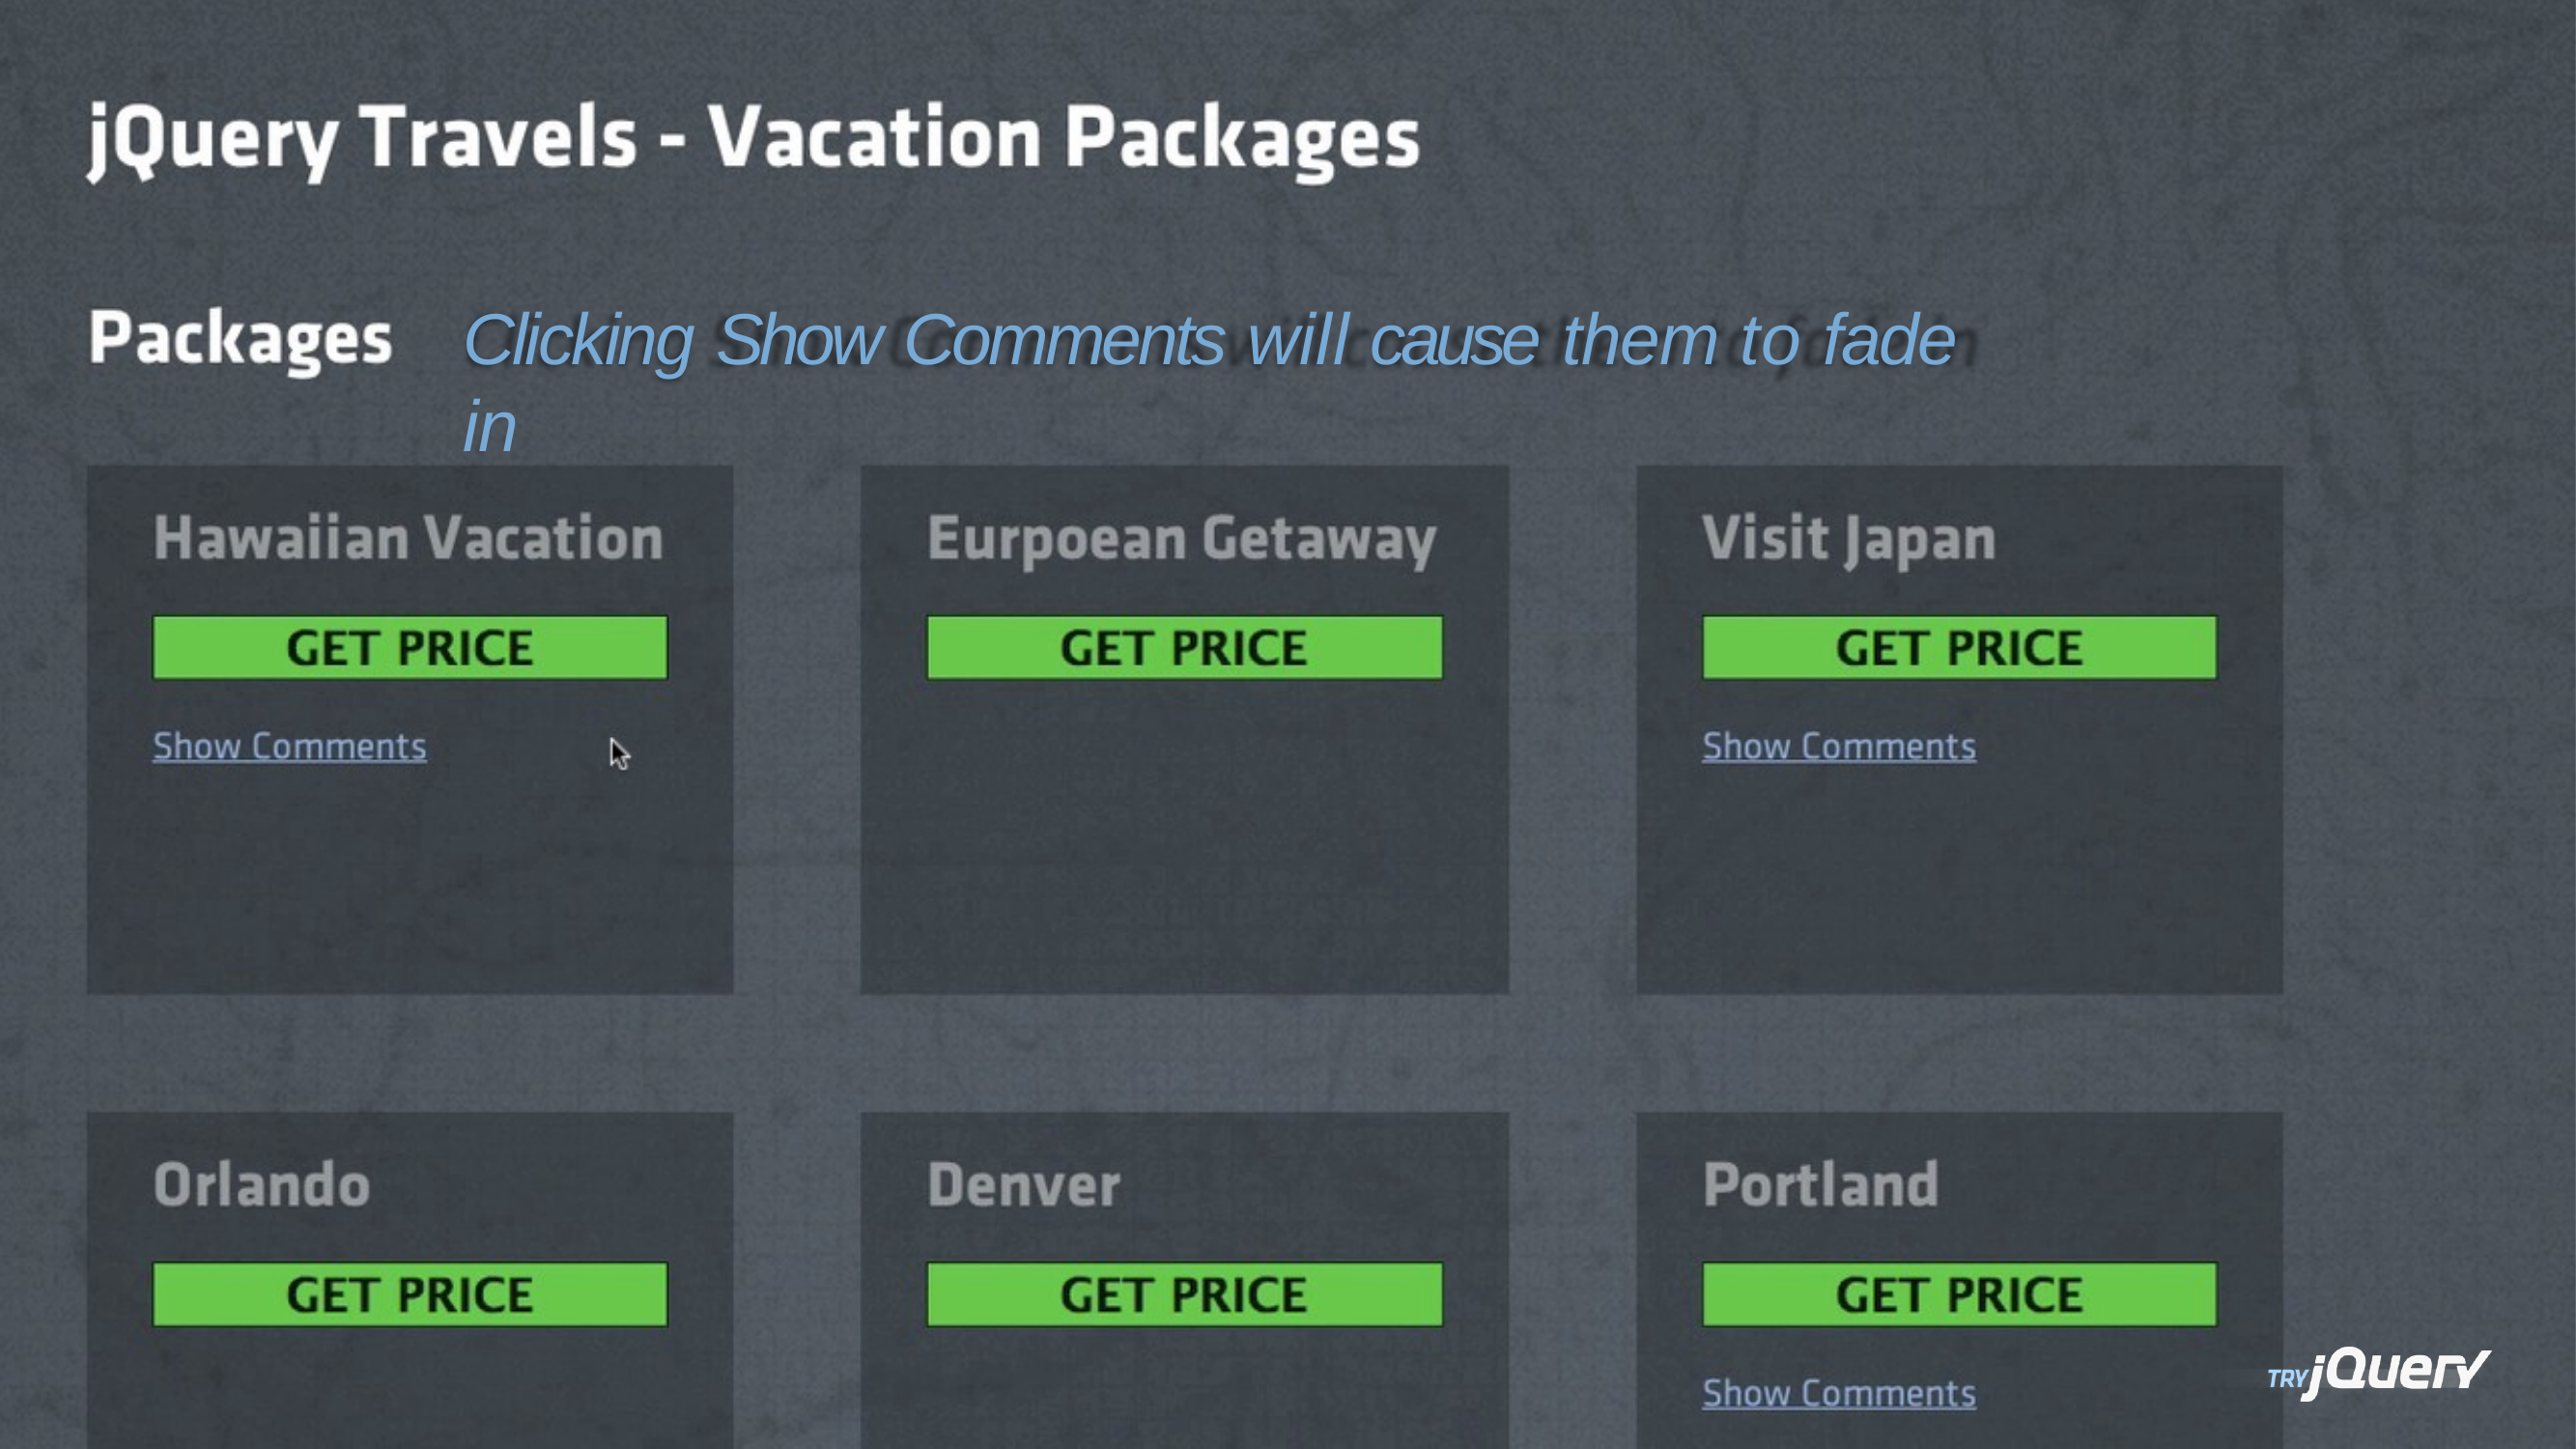

# Clicking Show Comments will cause them to fade in